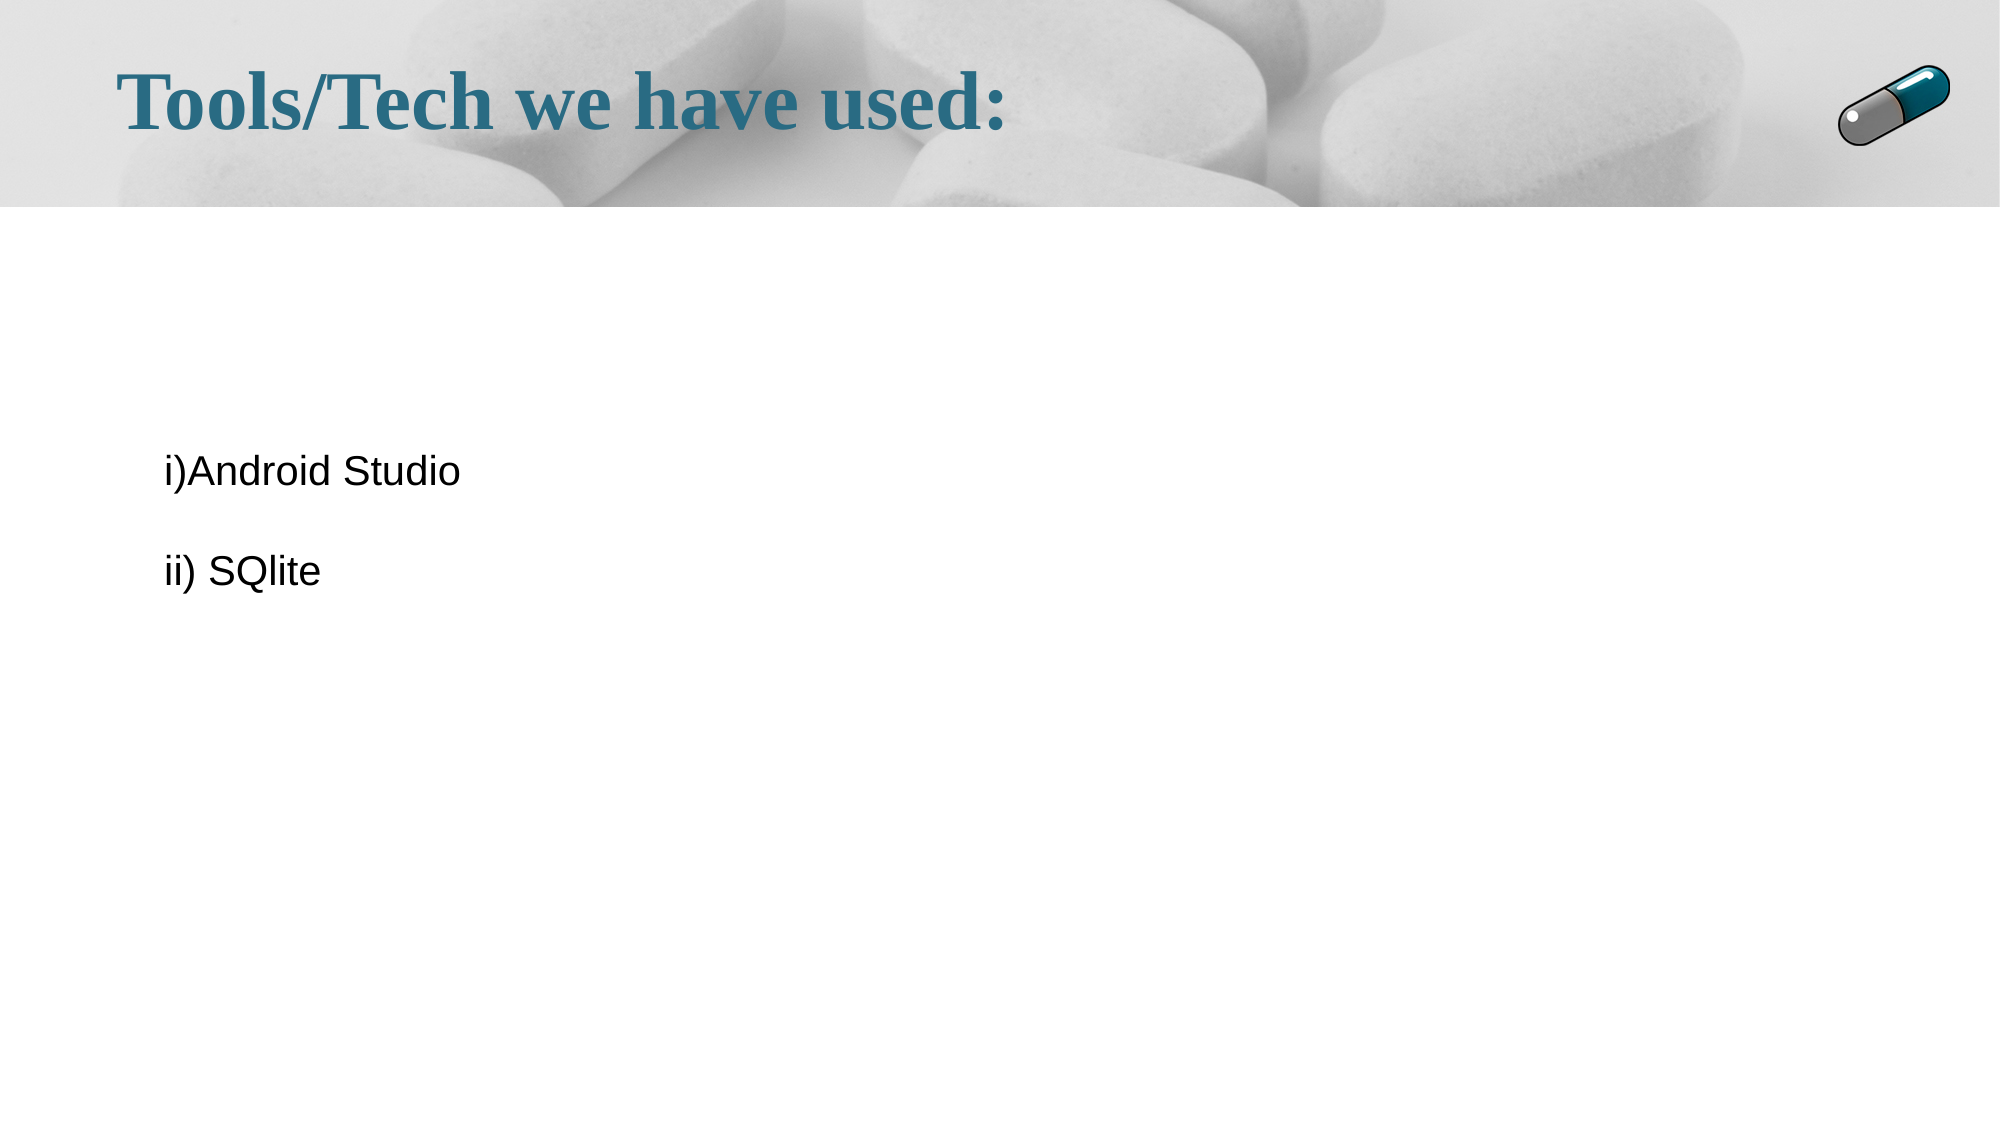

# Tools/Tech we have used:

i)Android Studio

ii) SQlite